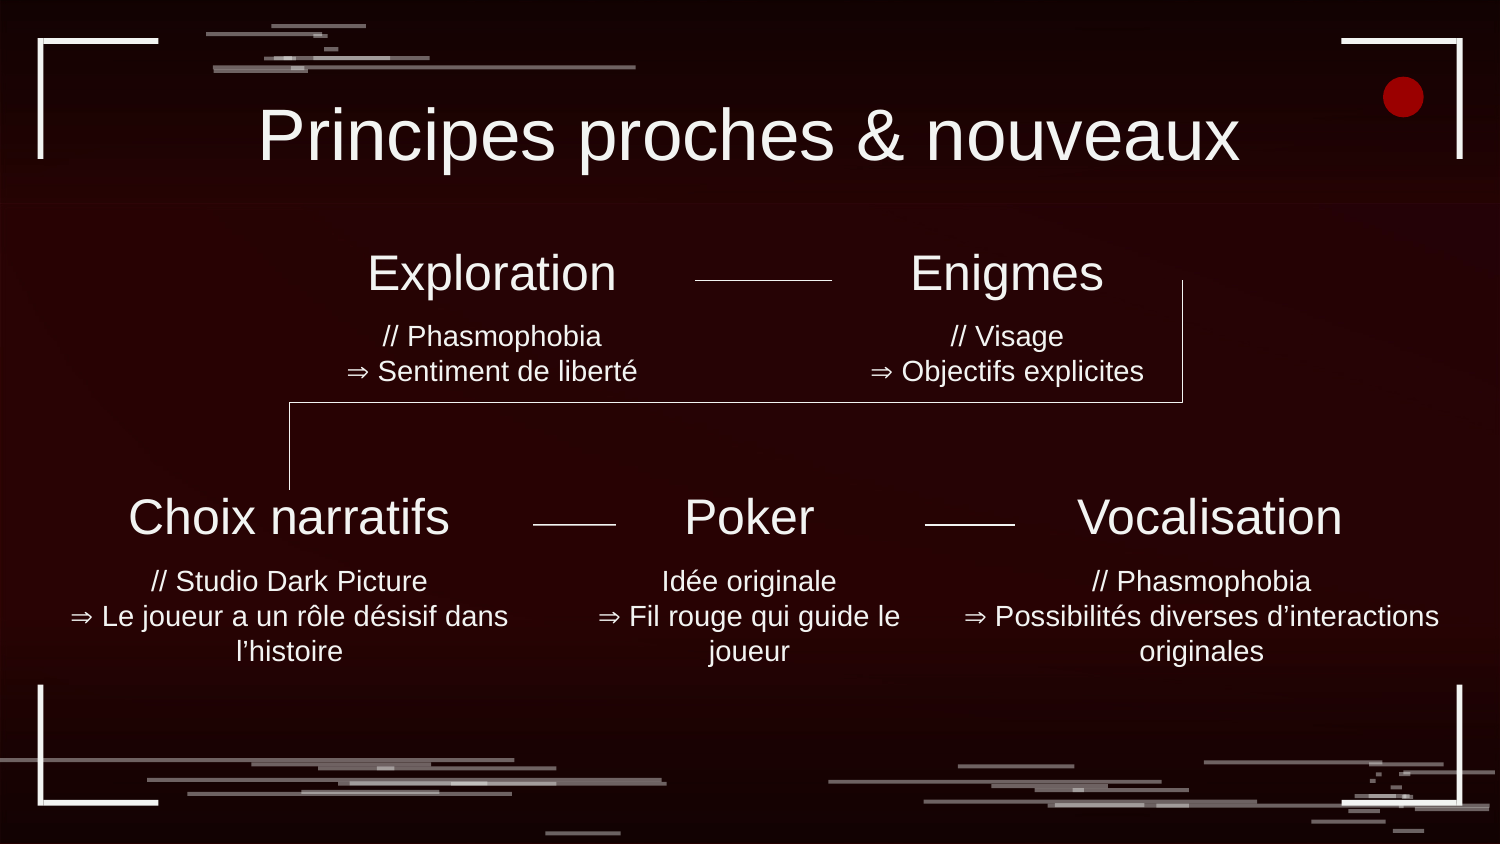

# Principes proches & nouveaux
Exploration
Enigmes
// Phasmophobia
⇒ Sentiment de liberté
// Visage
⇒ Objectifs explicites
Choix narratifs
Poker
Vocalisation
// Studio Dark Picture
⇒ Le joueur a un rôle désisif dans l’histoire
Idée originale
⇒ Fil rouge qui guide le joueur
// Phasmophobia
⇒ Possibilités diverses d’interactions originales